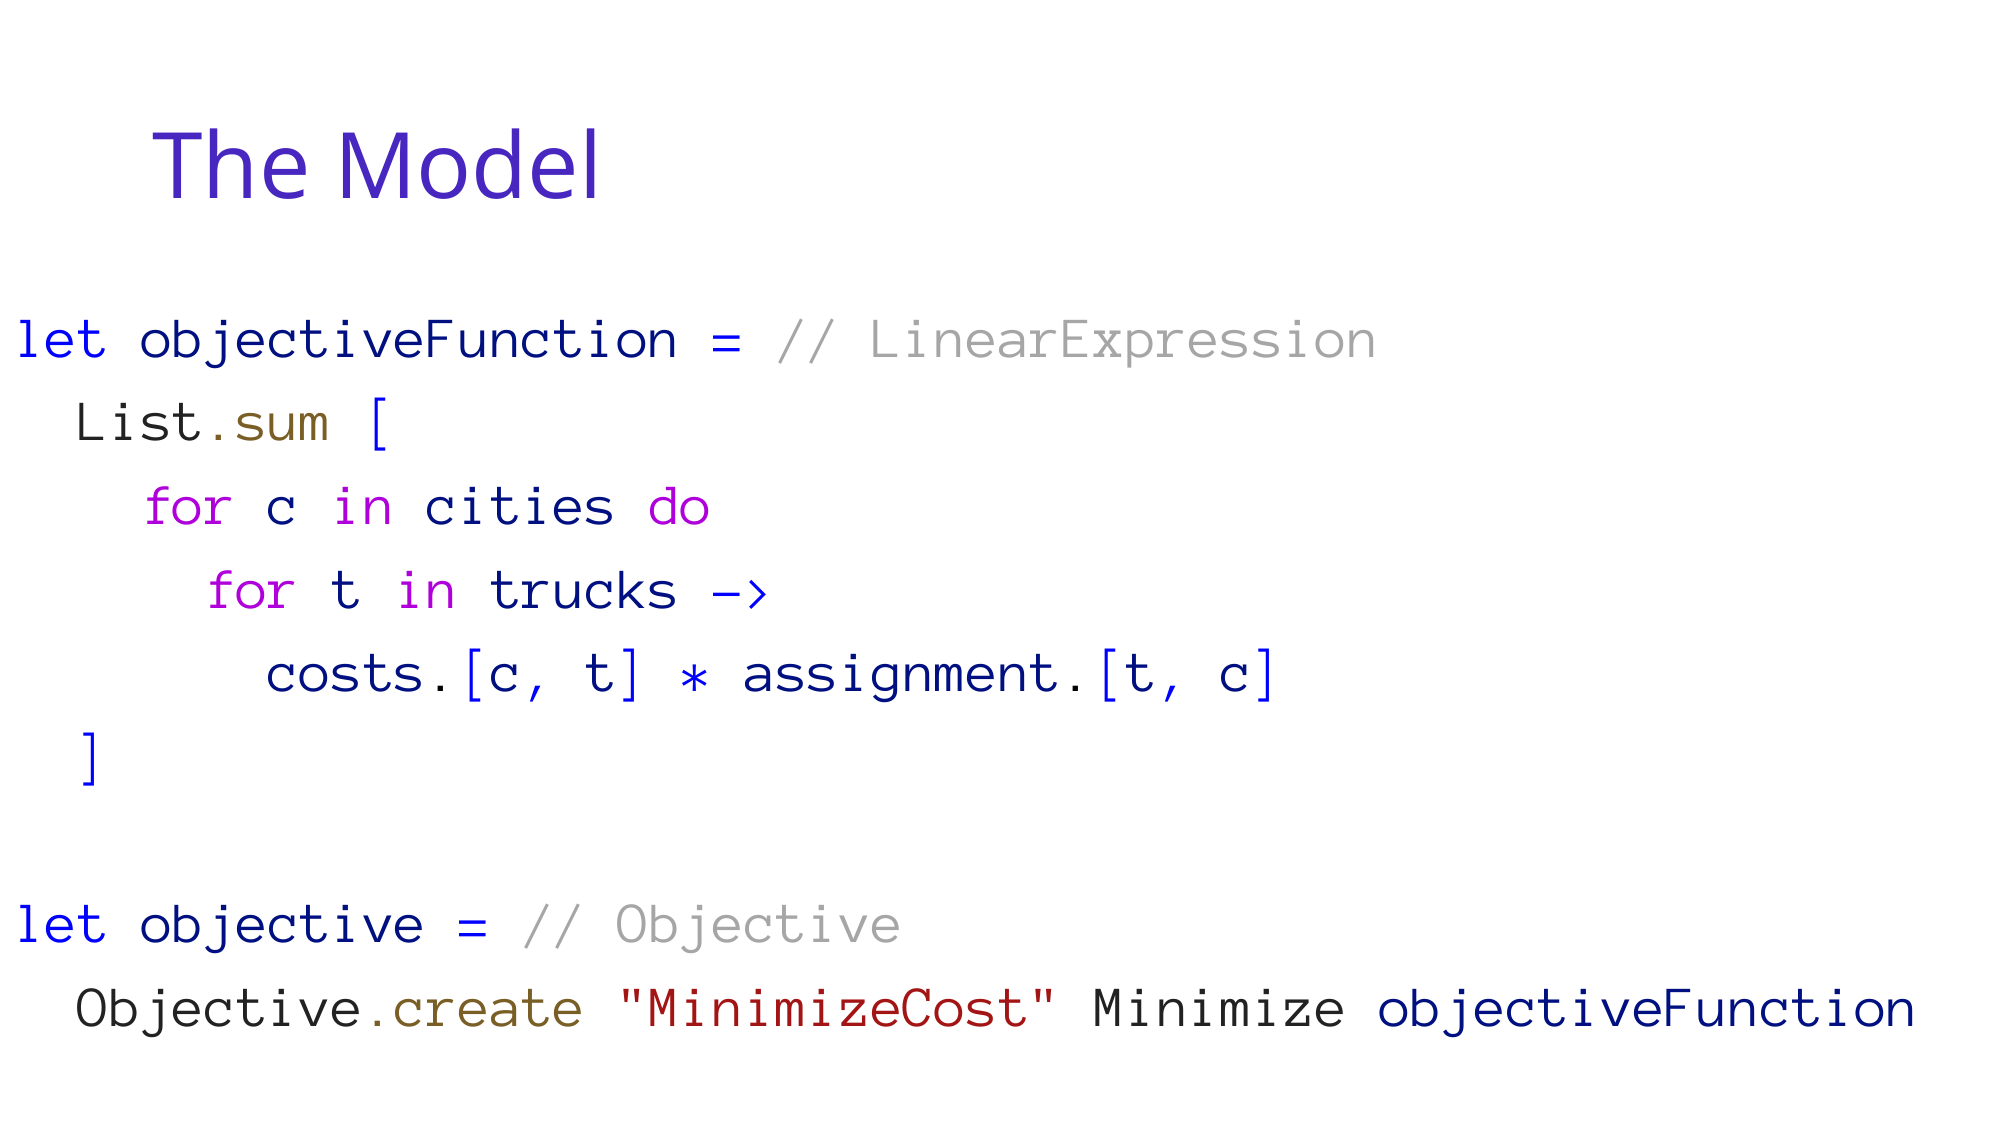

# The Model
let objectiveFunction = // LinearExpression
  List.sum [
    for c in cities do
      for t in trucks ->
        costs.[c, t] * assignment.[t, c]
  ]

let objective = // Objective
  Objective.create "MinimizeCost" Minimize objectiveFunction